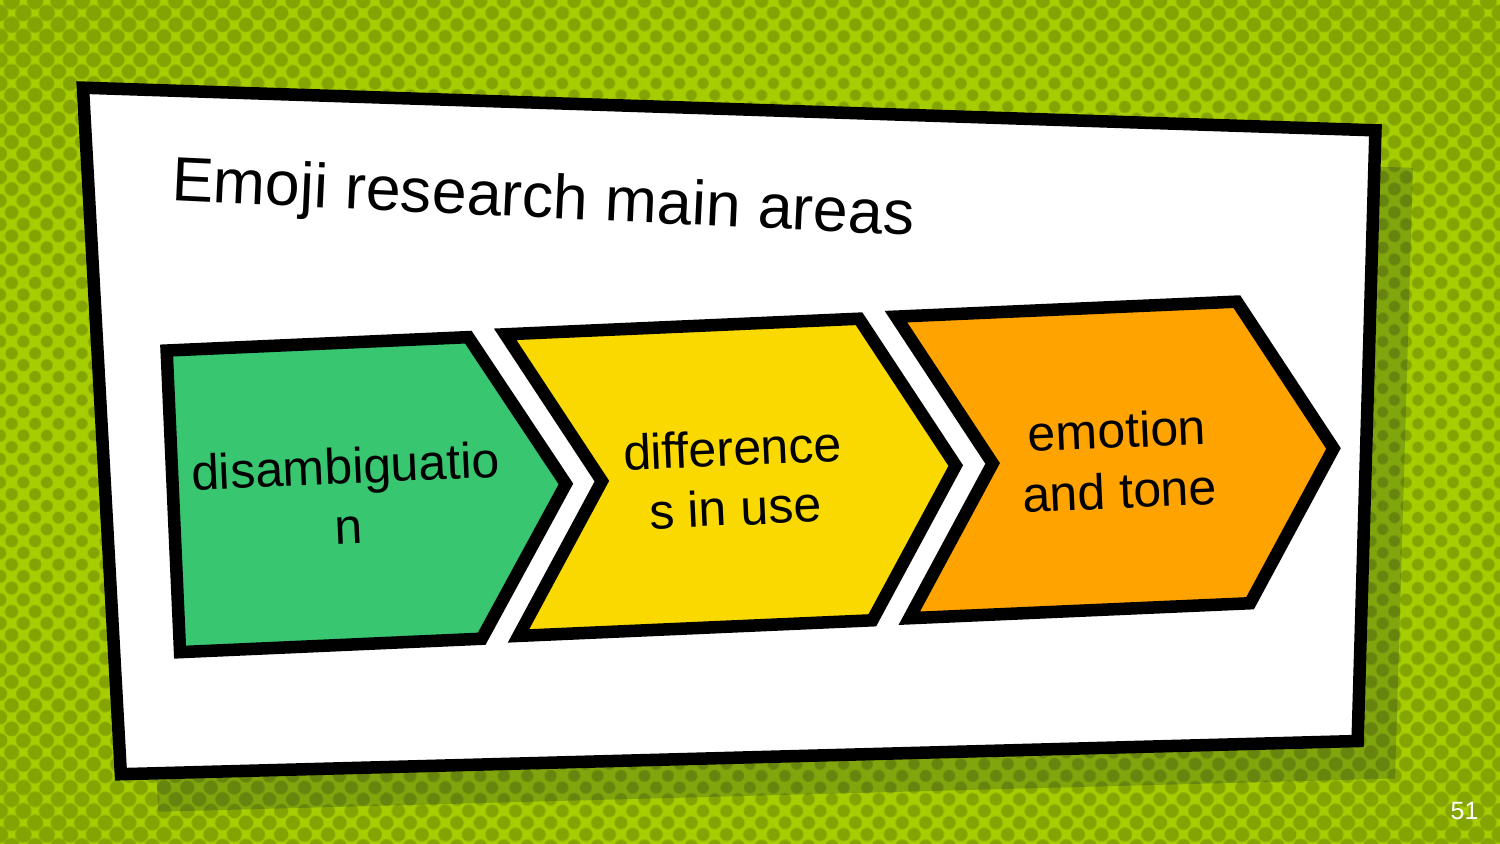

Emoji research main areas
emotion and tone
differences in use
disambiguation
51